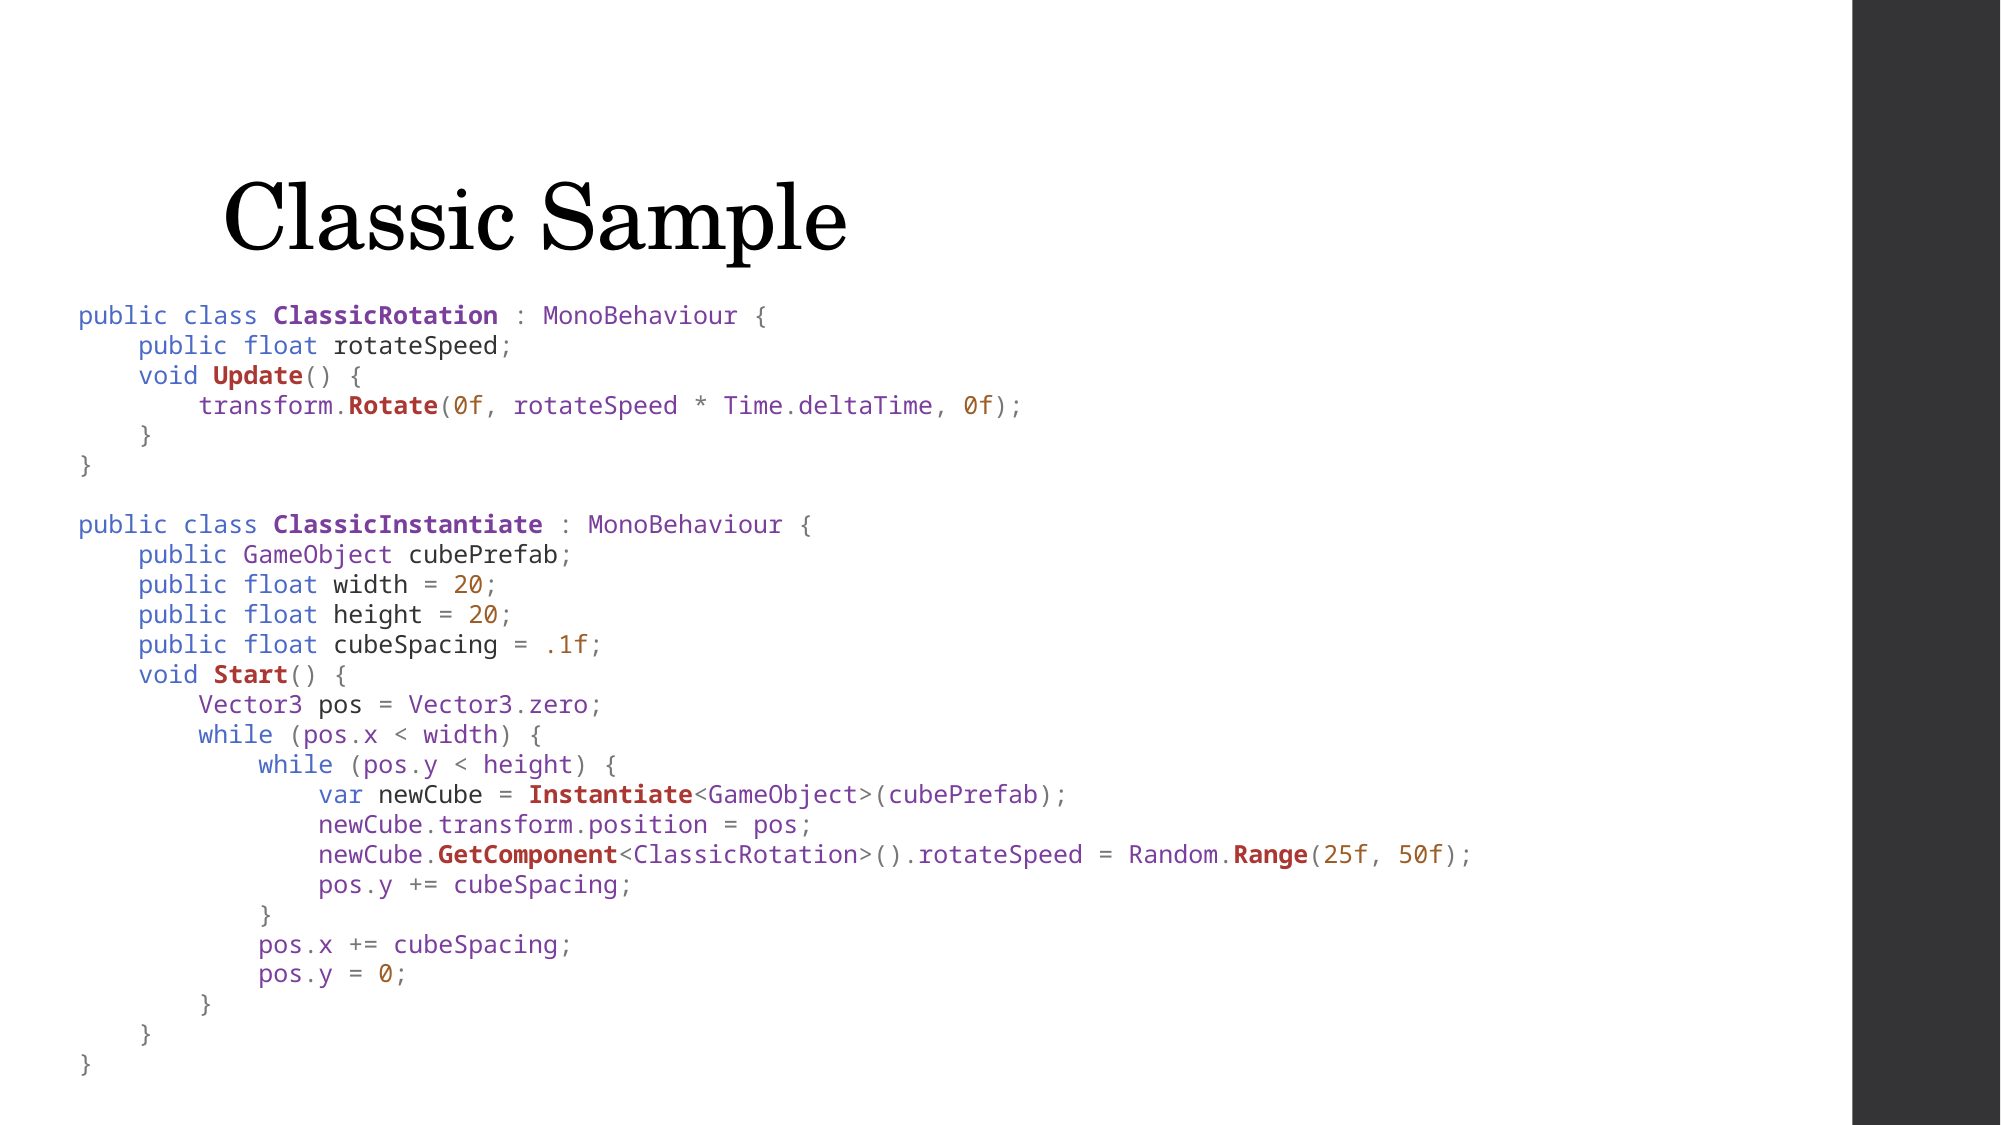

# Classic Sample
public class ClassicRotation : MonoBehaviour {
    public float rotateSpeed;
    void Update() {
        transform.Rotate(0f, rotateSpeed * Time.deltaTime, 0f);
    }
}

public class ClassicInstantiate : MonoBehaviour {
    public GameObject cubePrefab;
    public float width = 20;
    public float height = 20;
    public float cubeSpacing = .1f;
    void Start() {
        Vector3 pos = Vector3.zero;
        while (pos.x < width) {
            while (pos.y < height) {
                var newCube = Instantiate<GameObject>(cubePrefab);
                newCube.transform.position = pos;
                newCube.GetComponent<ClassicRotation>().rotateSpeed = Random.Range(25f, 50f);
                pos.y += cubeSpacing;
            }
            pos.x += cubeSpacing;
            pos.y = 0;
        }
    }
}